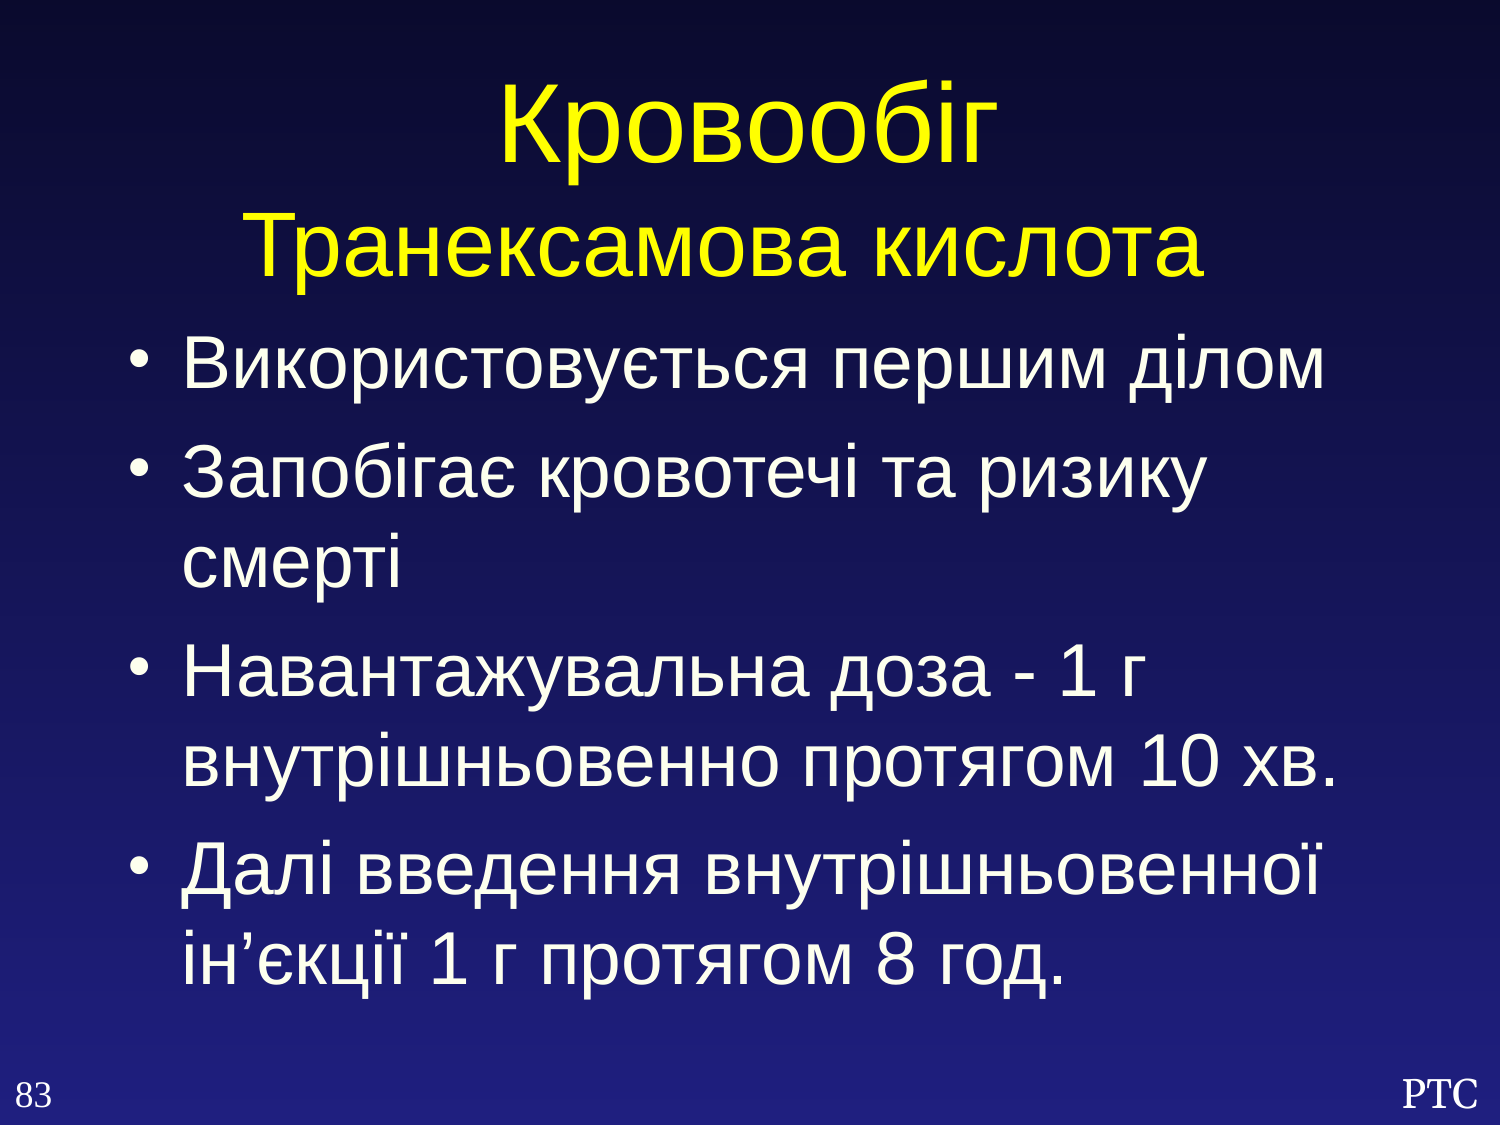

Кровообіг
Транексамова кислота
Використовується першим ділом
Запобігає кровотечі та ризику смерті
Навантажувальна доза - 1 г внутрішньовенно протягом 10 хв.
Далі введення внутрішньовенної ін’єкції 1 г протягом 8 год.
83